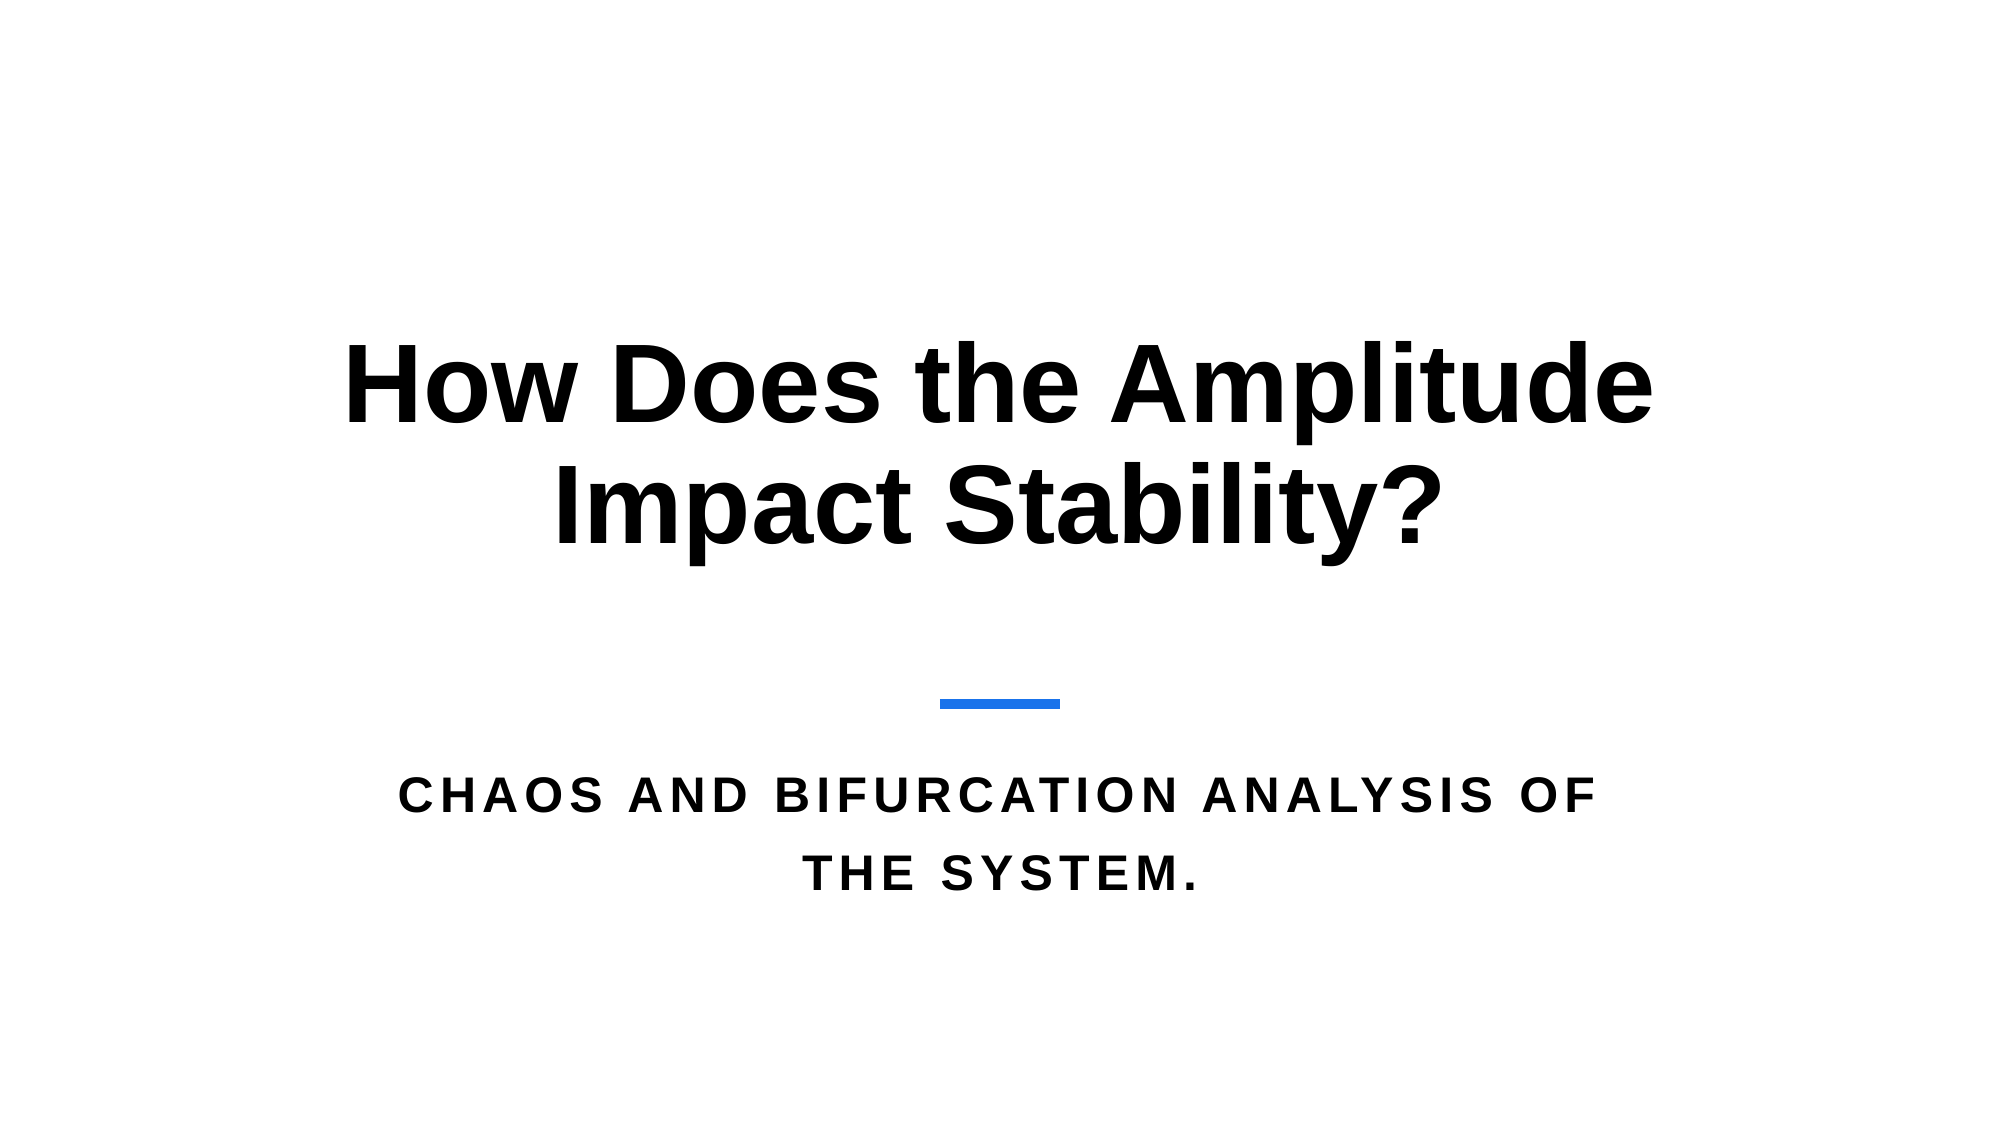

# How Does the Amplitude Impact Stability?
Chaos and bifurcation analysis of the system.